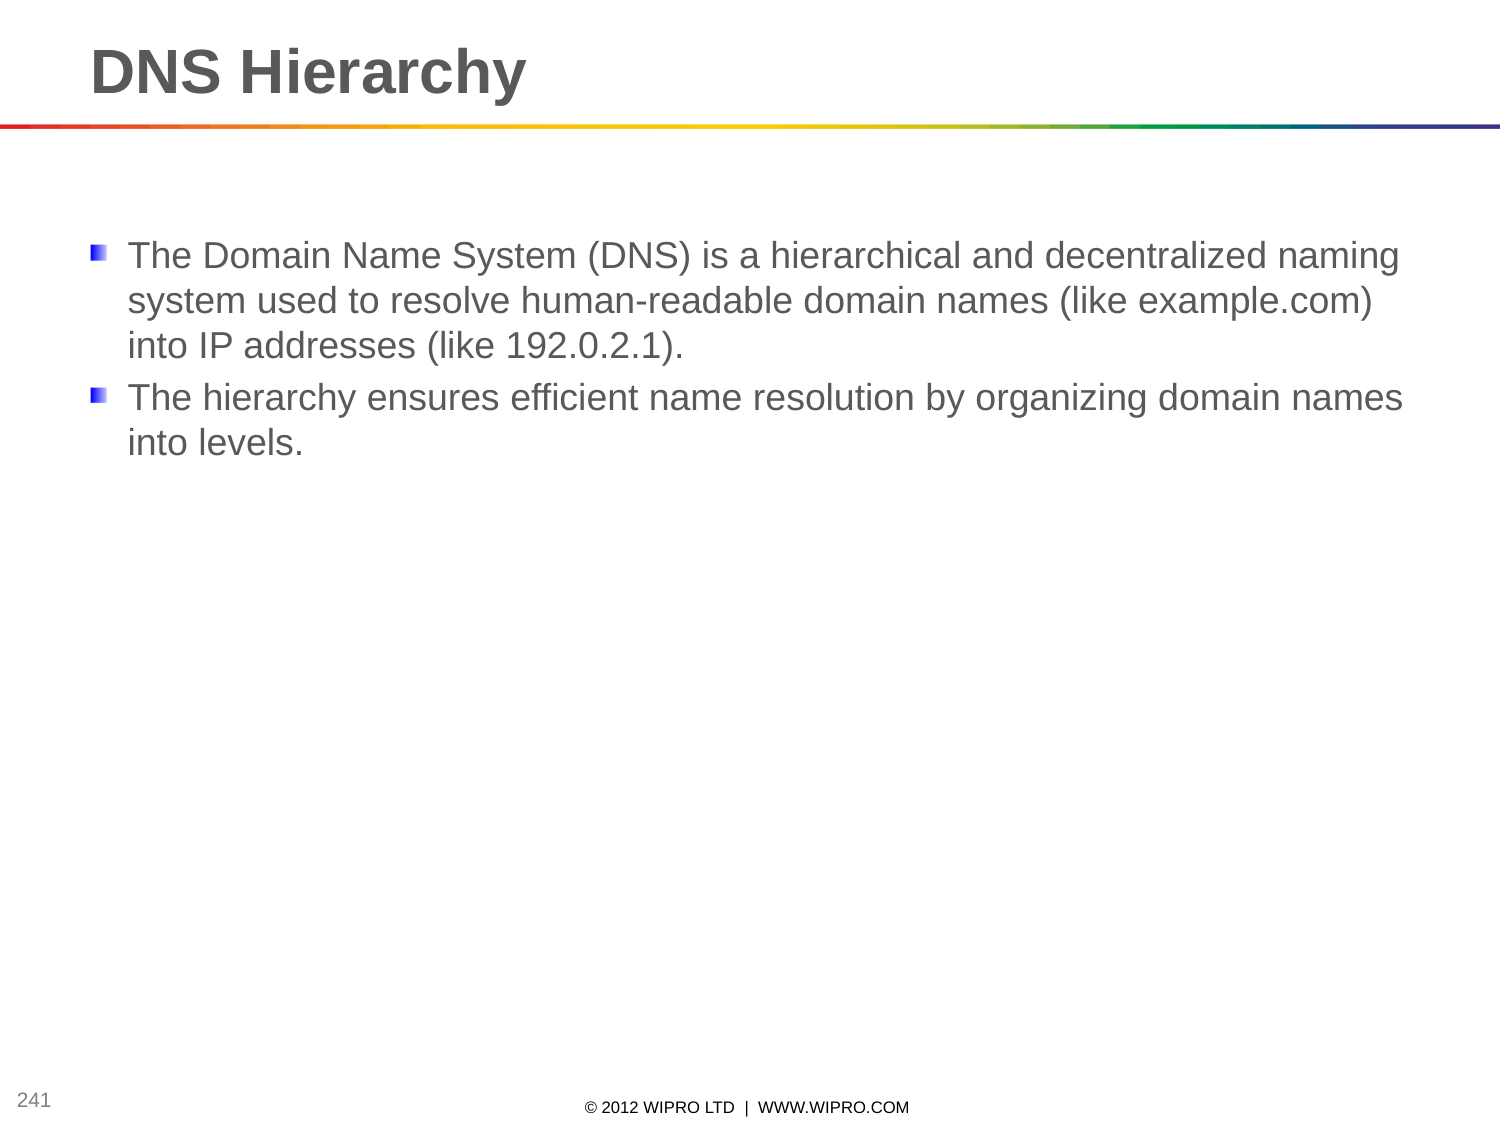

DNS Hierarchy
The Domain Name System (DNS) is a hierarchical and decentralized naming system used to resolve human-readable domain names (like example.com) into IP addresses (like 192.0.2.1).
The hierarchy ensures efficient name resolution by organizing domain names into levels.